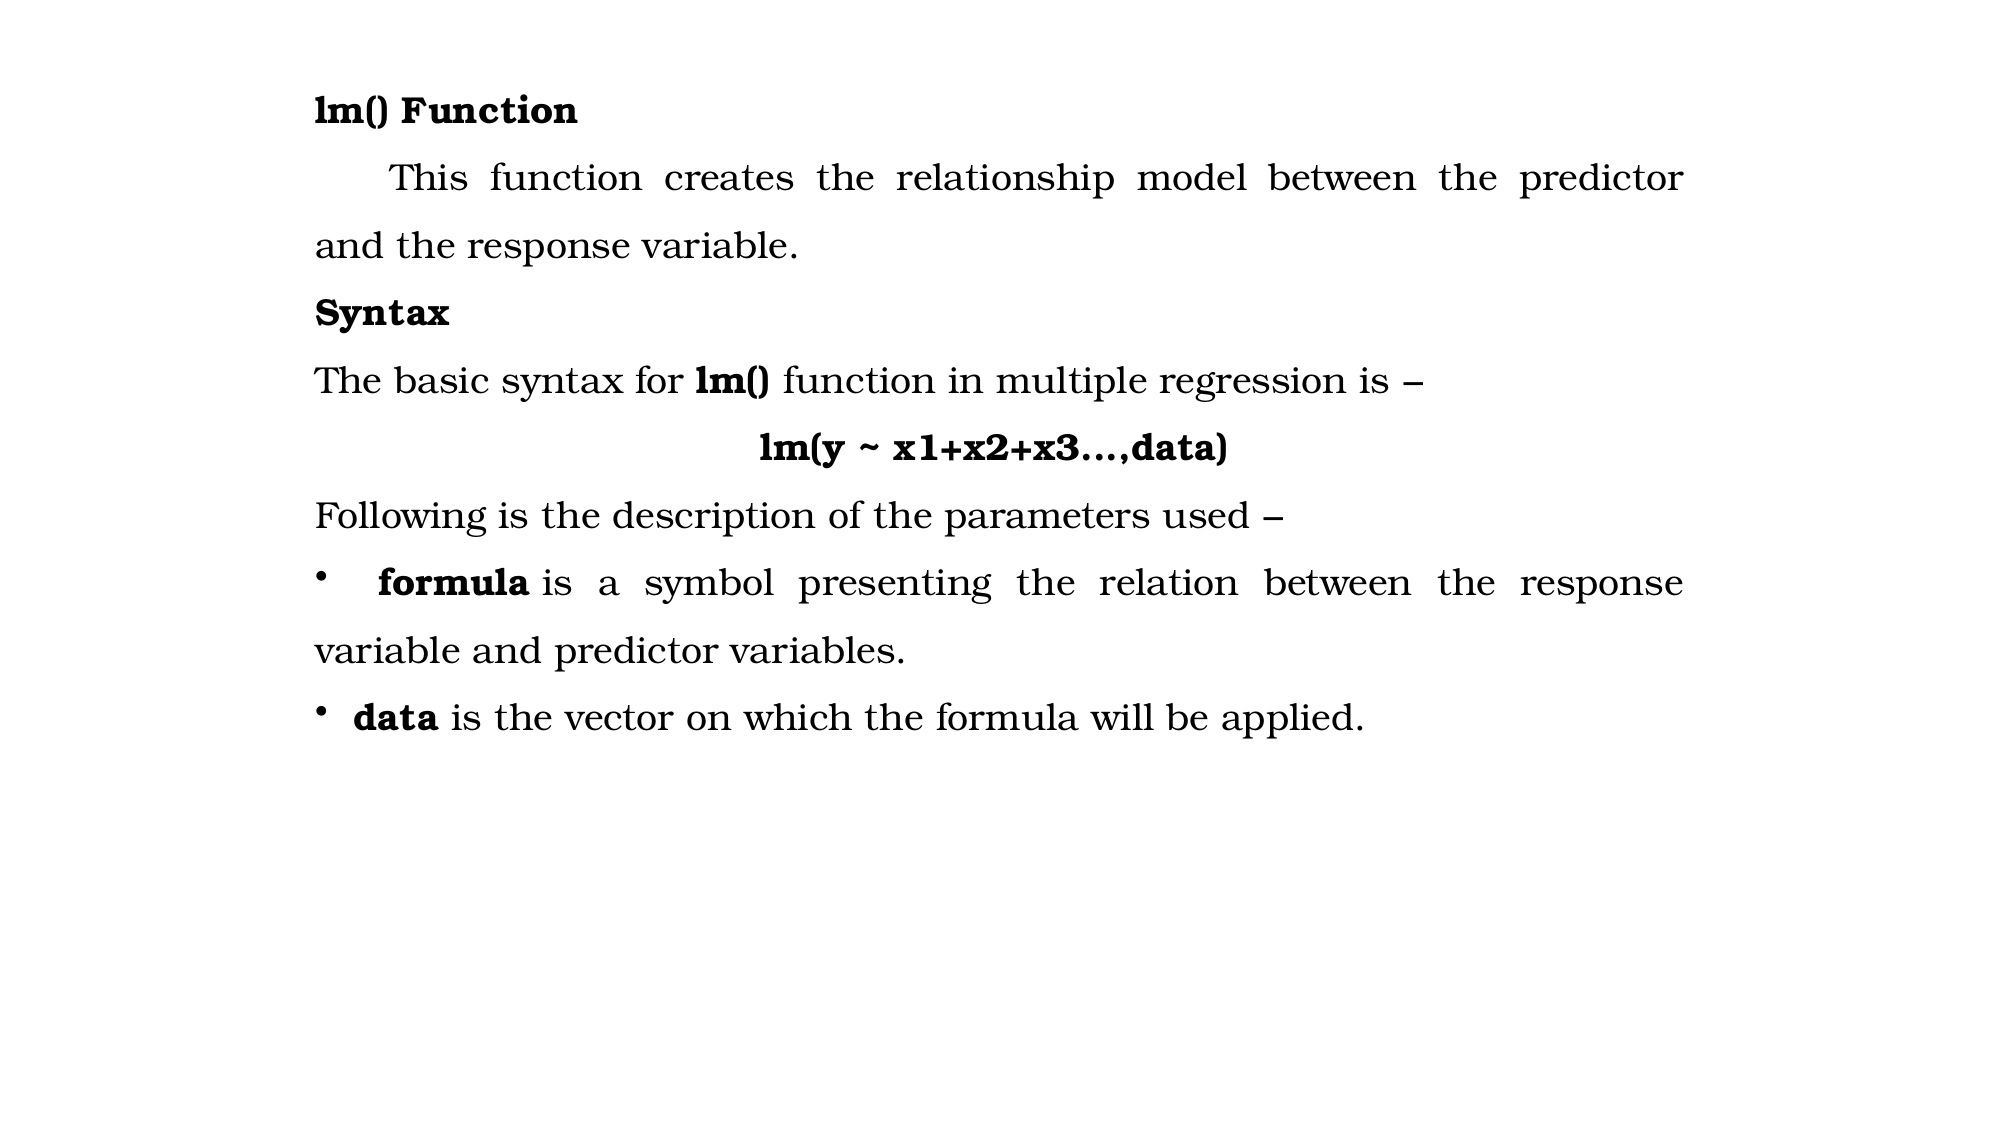

lm() Function
	This function creates the relationship model between the predictor and the response variable.
Syntax
The basic syntax for lm() function in multiple regression is −
lm(y ~ x1+x2+x3...,data)
Following is the description of the parameters used −
  formula is a symbol presenting the relation between the response variable and predictor variables.
  data is the vector on which the formula will be applied.